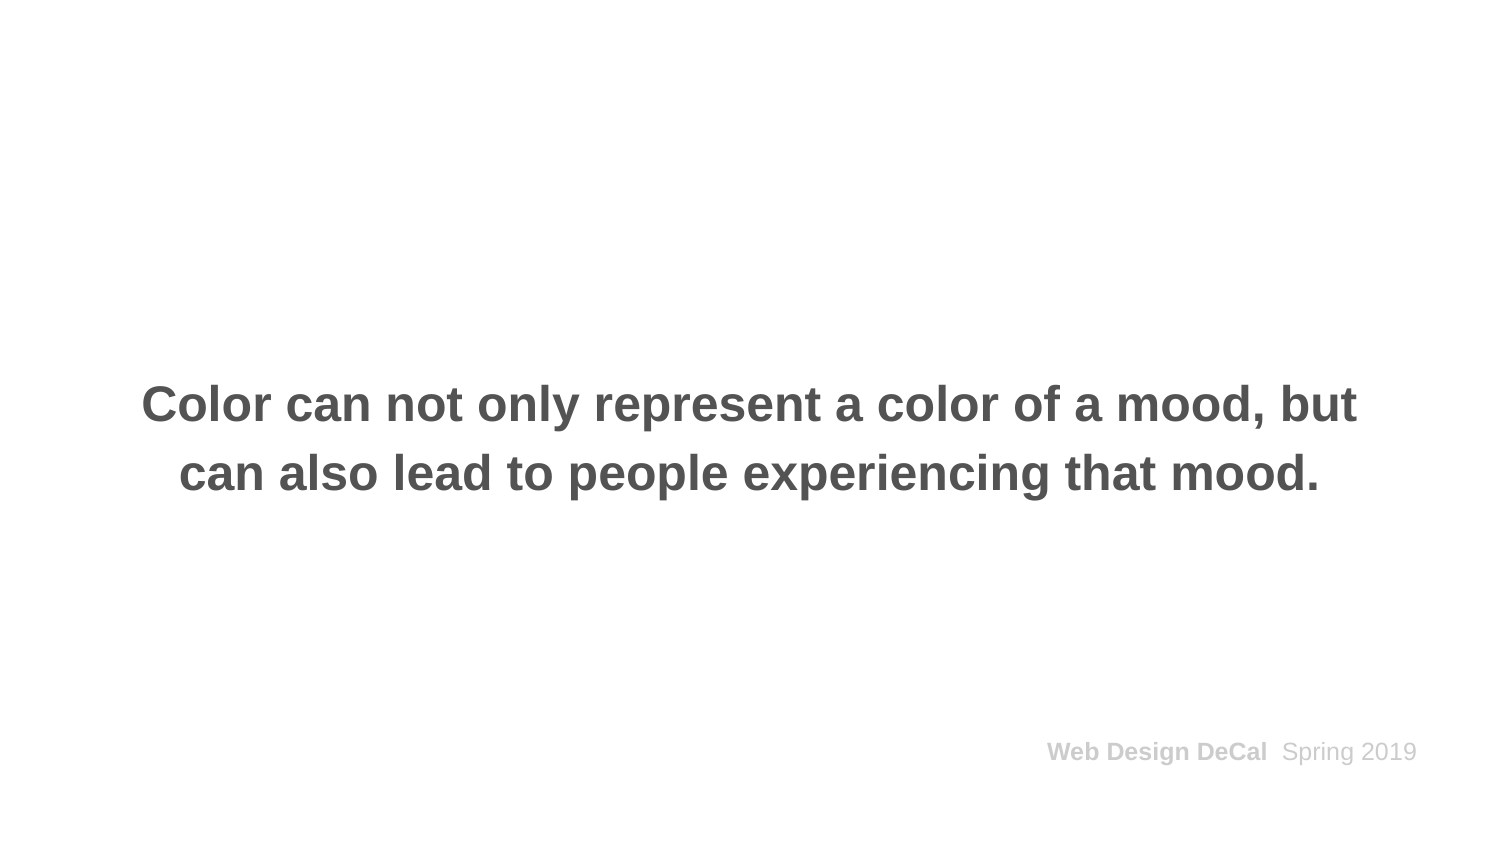

# Color can not only represent a color of a mood, but can also lead to people experiencing that mood.